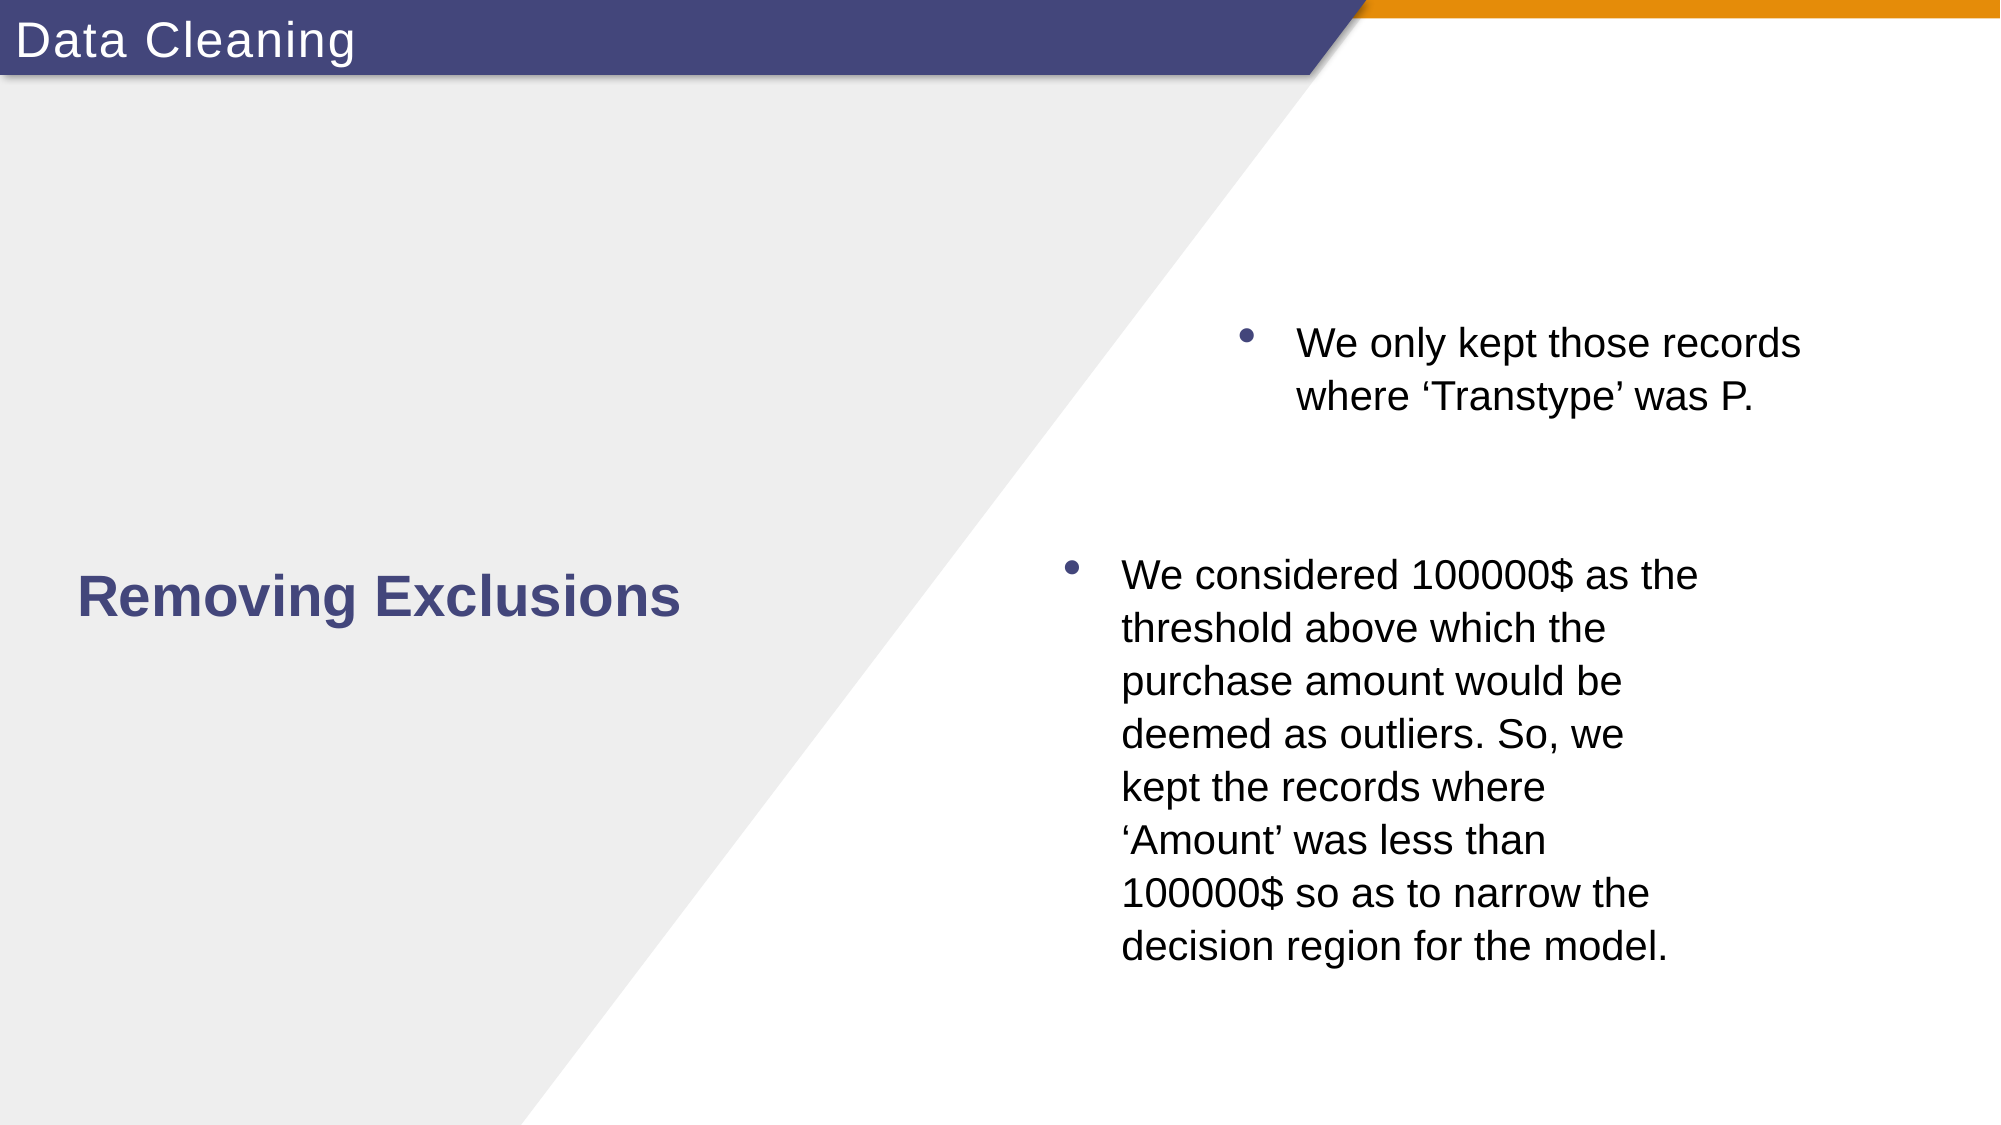

# Data Cleaning
We only kept those records where ‘Transtype’ was P.
Removing Exclusions
We considered 100000$ as the threshold above which the purchase amount would be deemed as outliers. So, we kept the records where ‘Amount’ was less than 100000$ so as to narrow the decision region for the model.